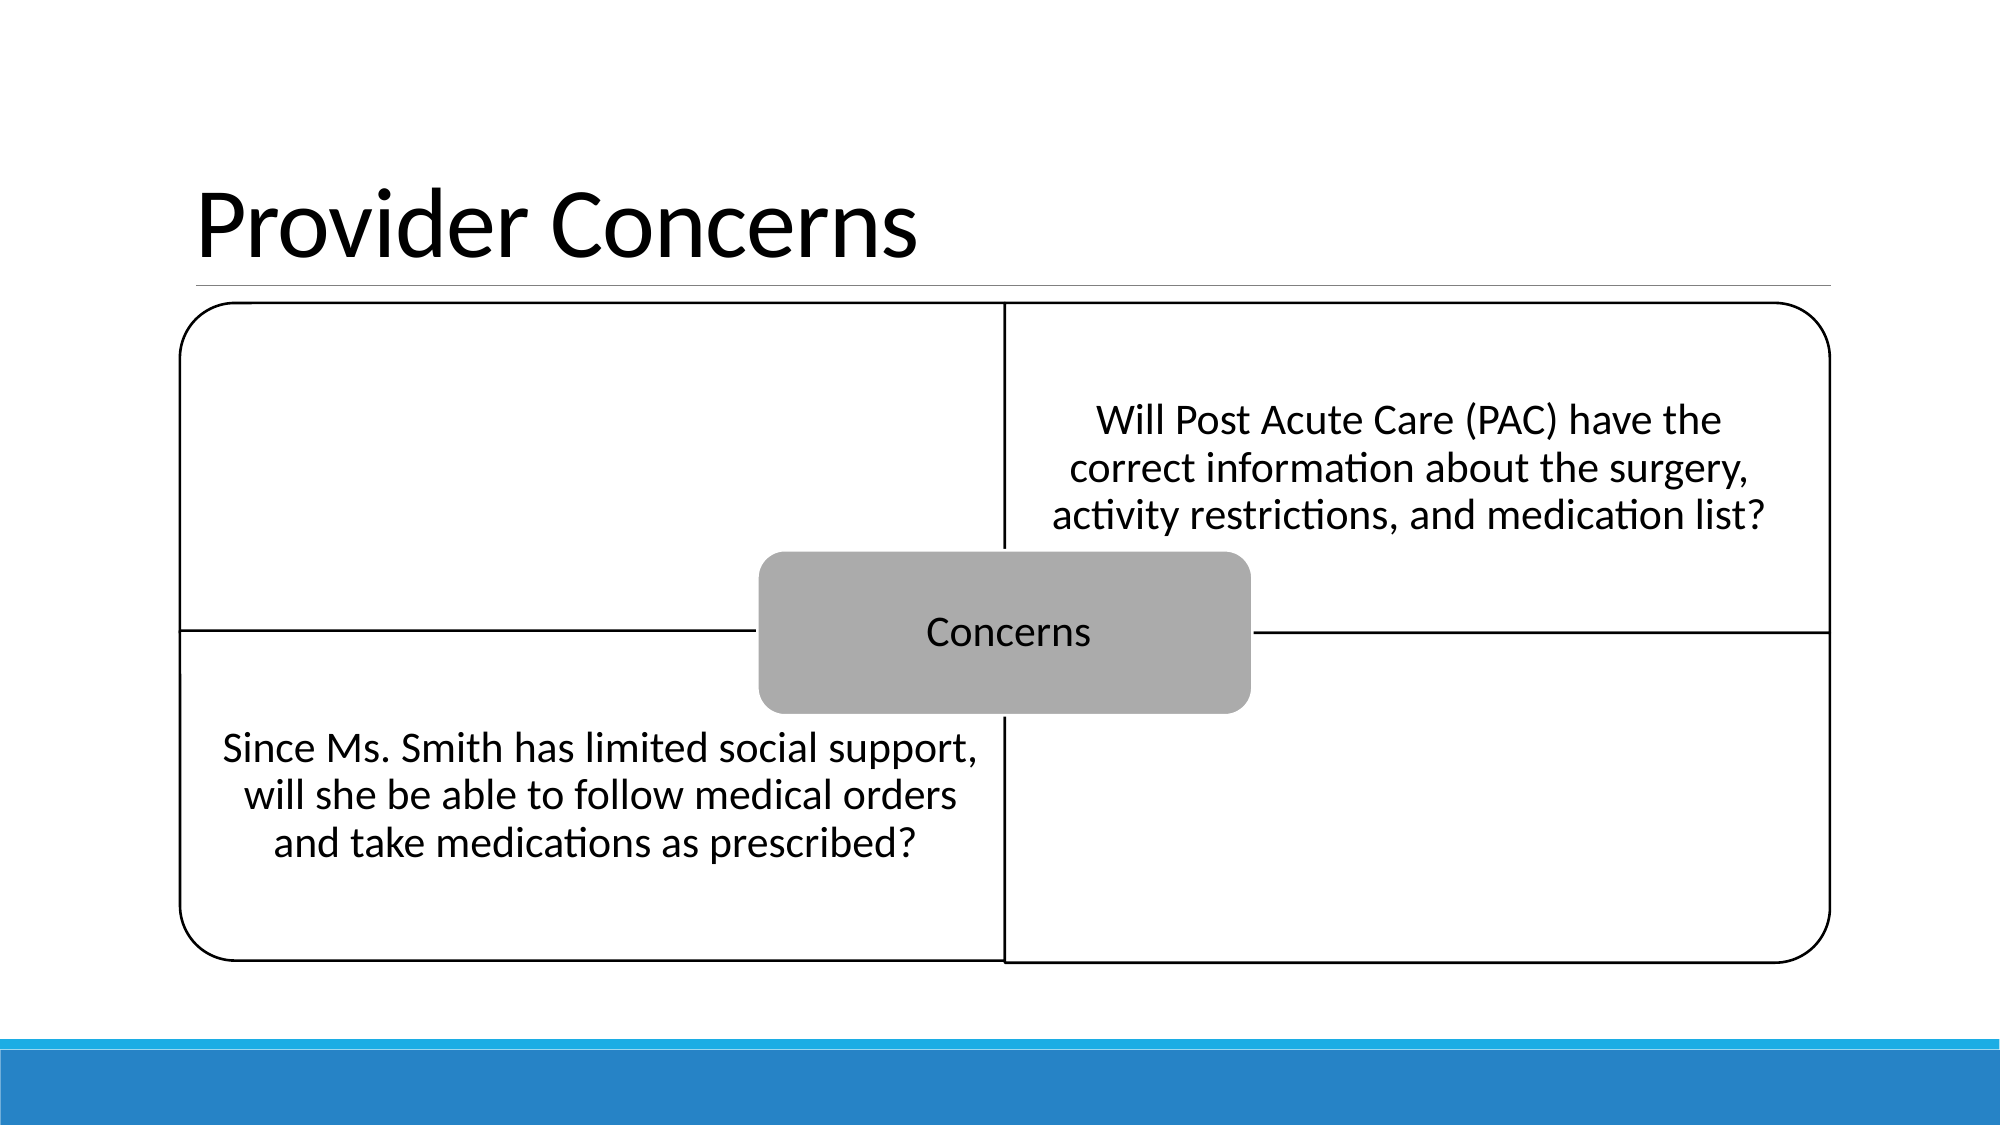

# Provider Concerns

Will Post Acute Care (PAC) have the correct information about the surgery, activity restrictions, and medication list?
Since Ms. Smith has limited social support, will she be able to follow medical orders and take medications as prescribed?

Concerns